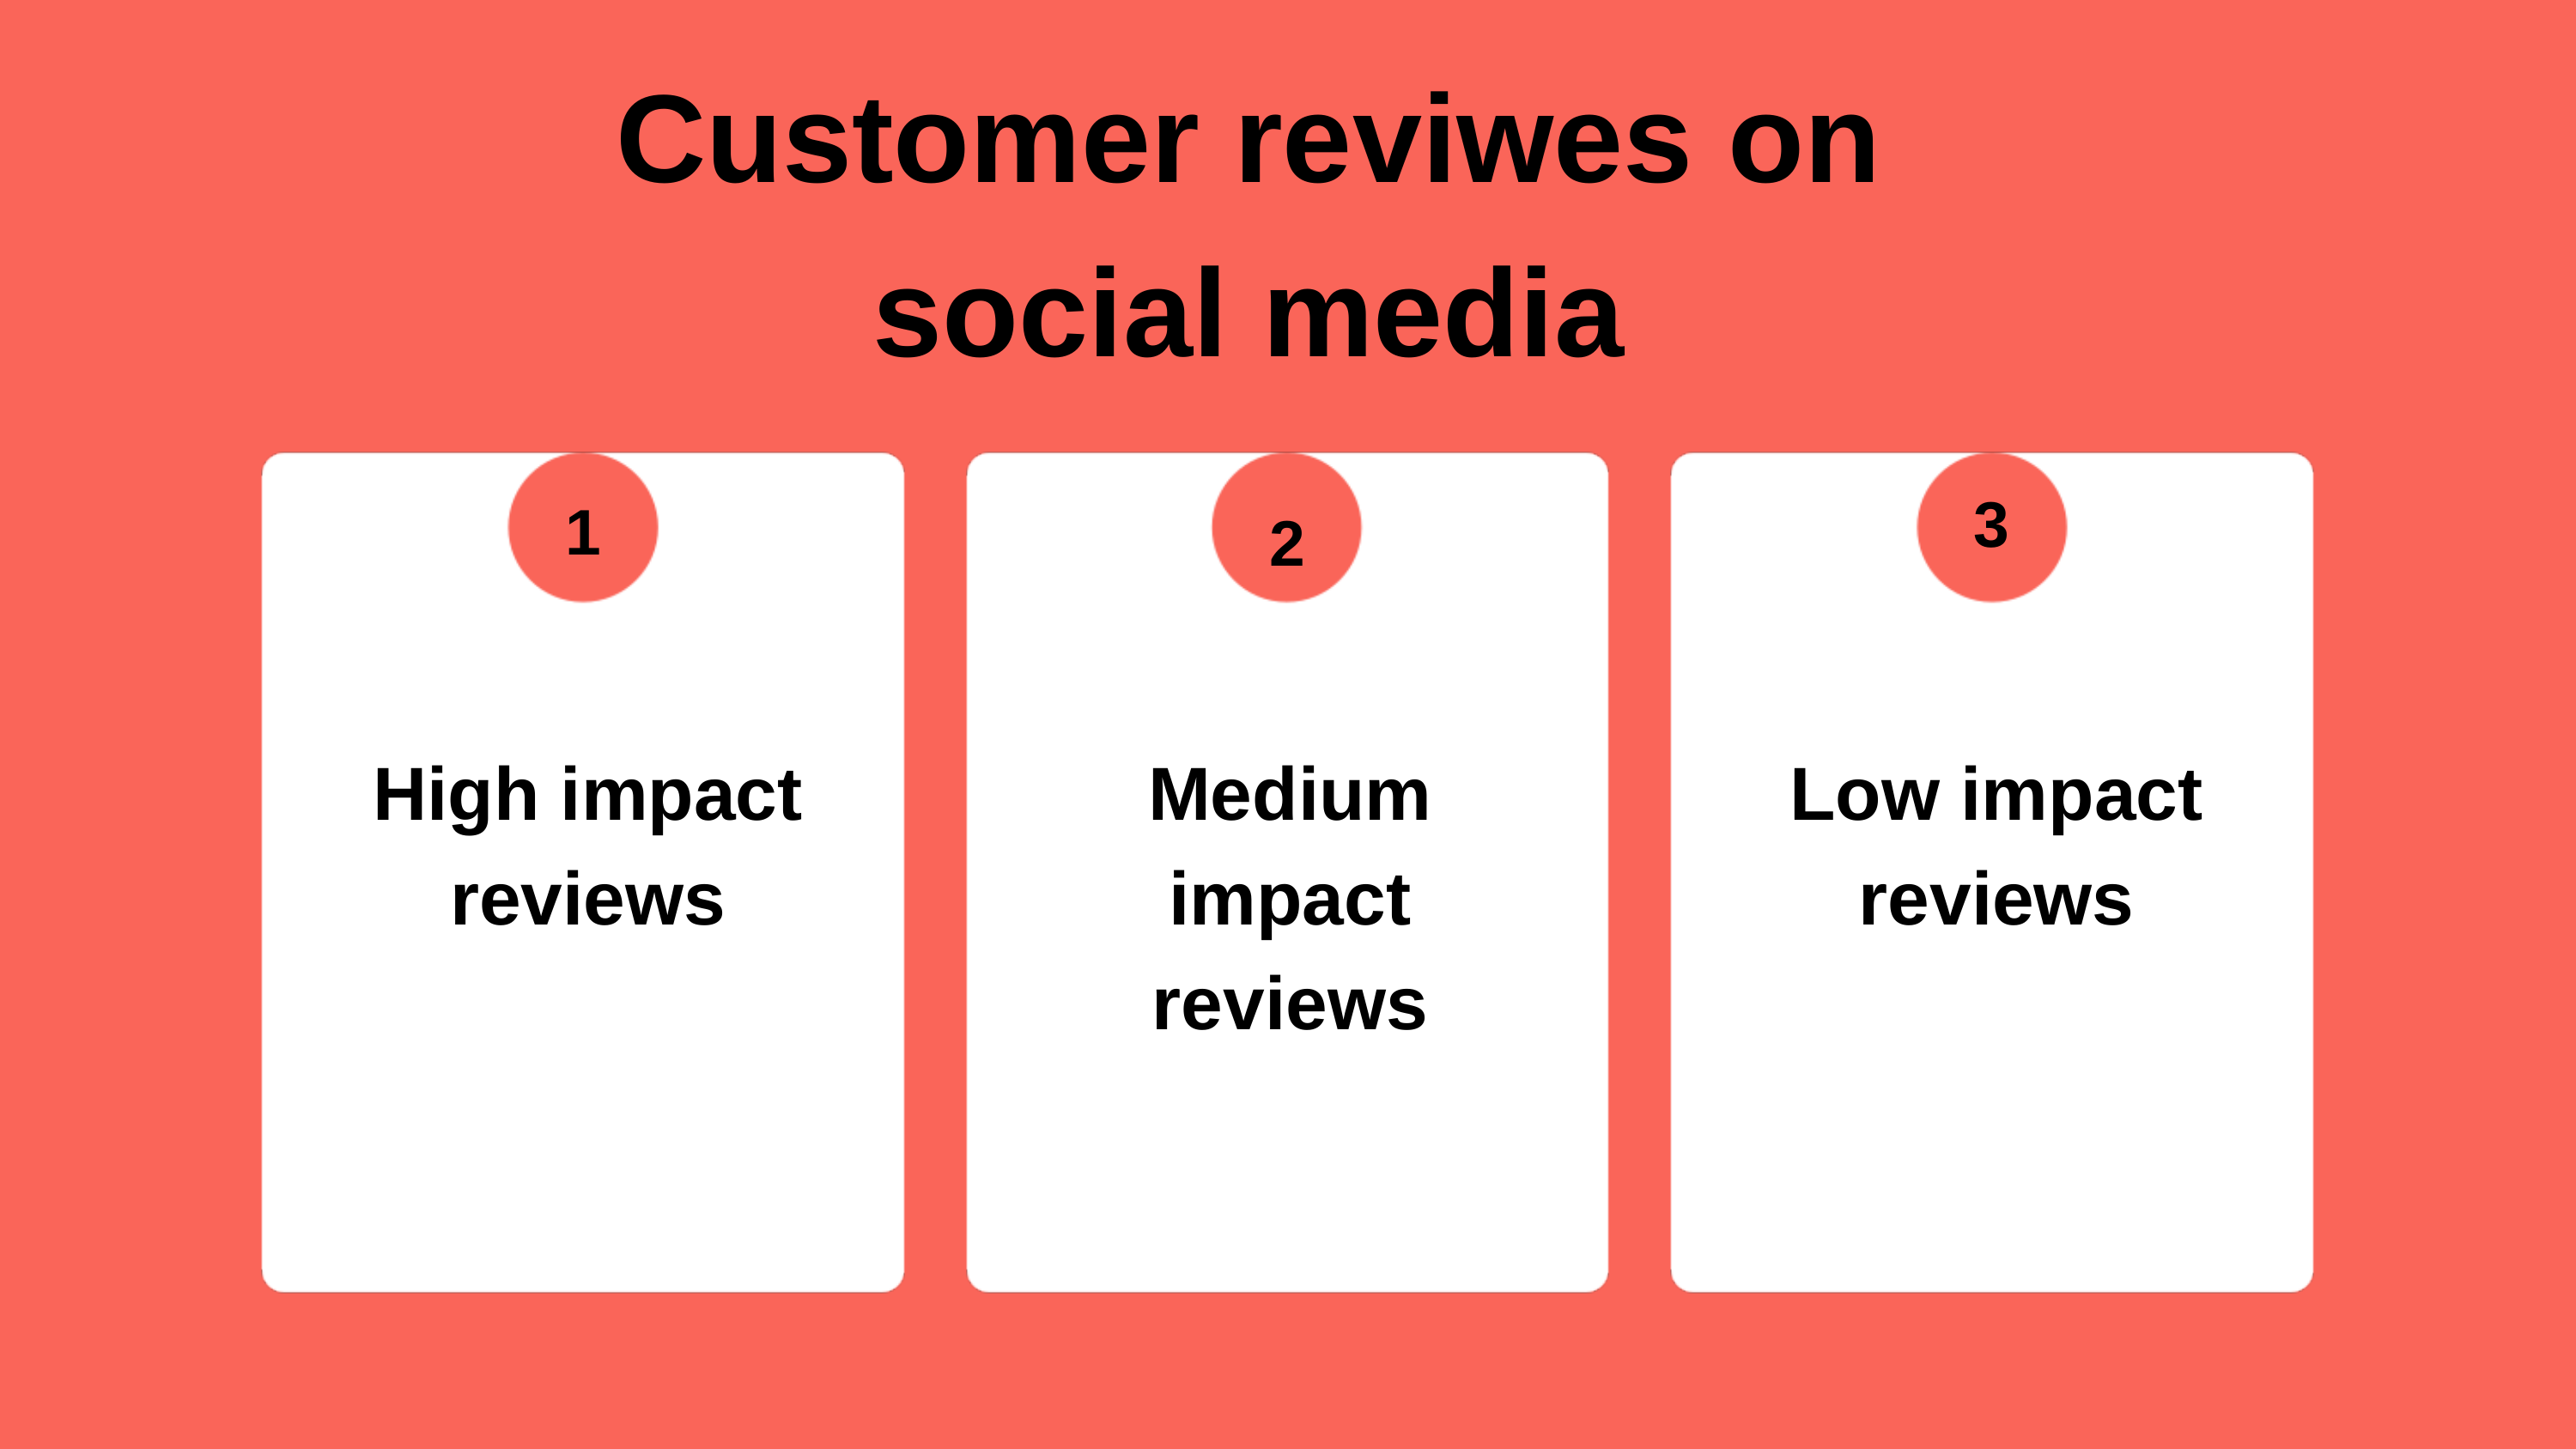

Customer reviwes on social media
2

3
1
High impact reviews
Medium impact reviews
Low impact reviews